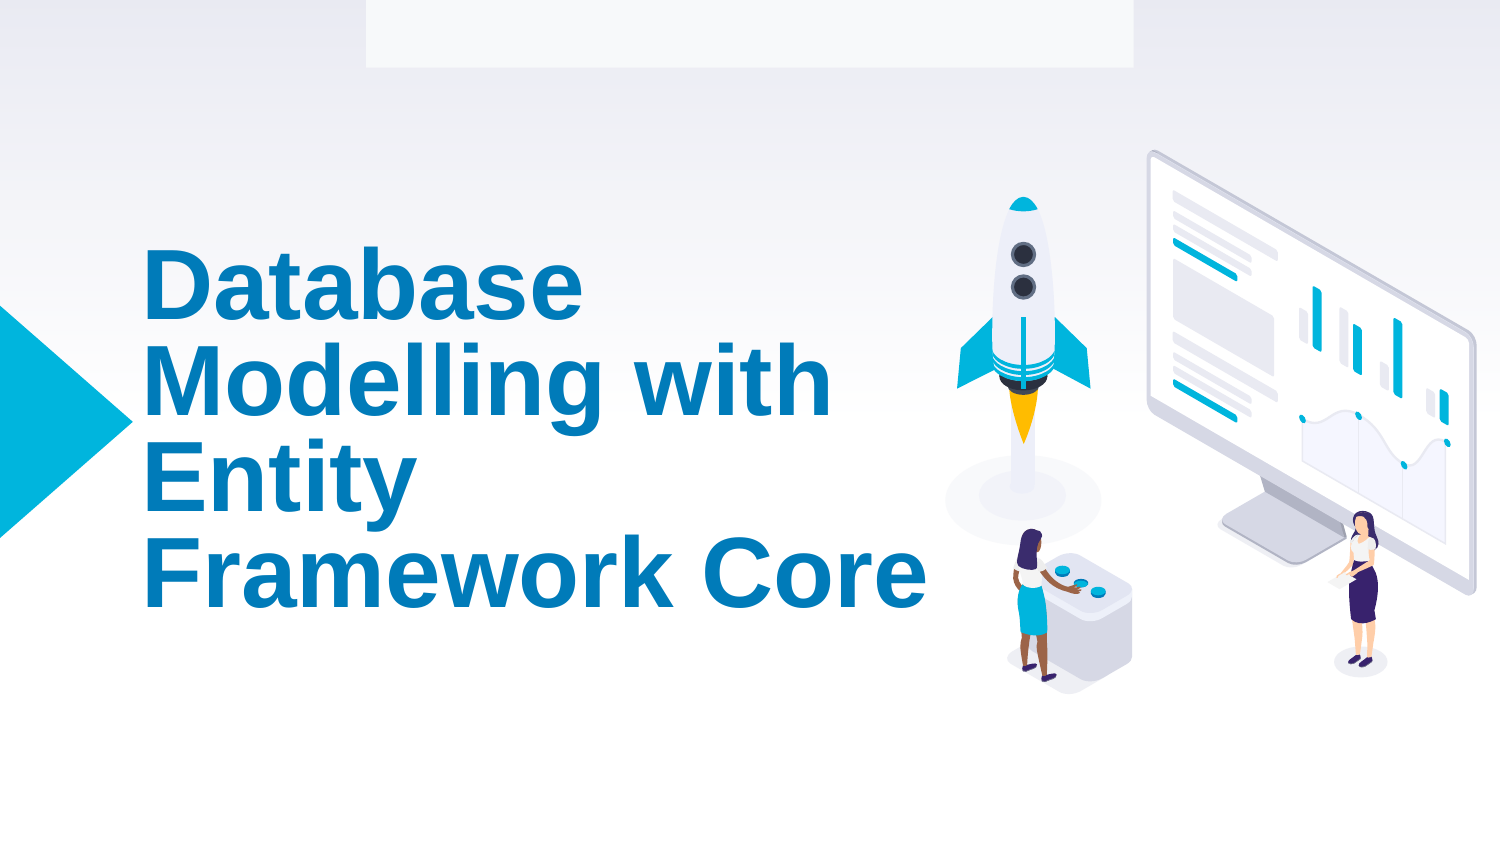

Environment Configuration and Account Setup

# Database Modelling with Entity Framework Core